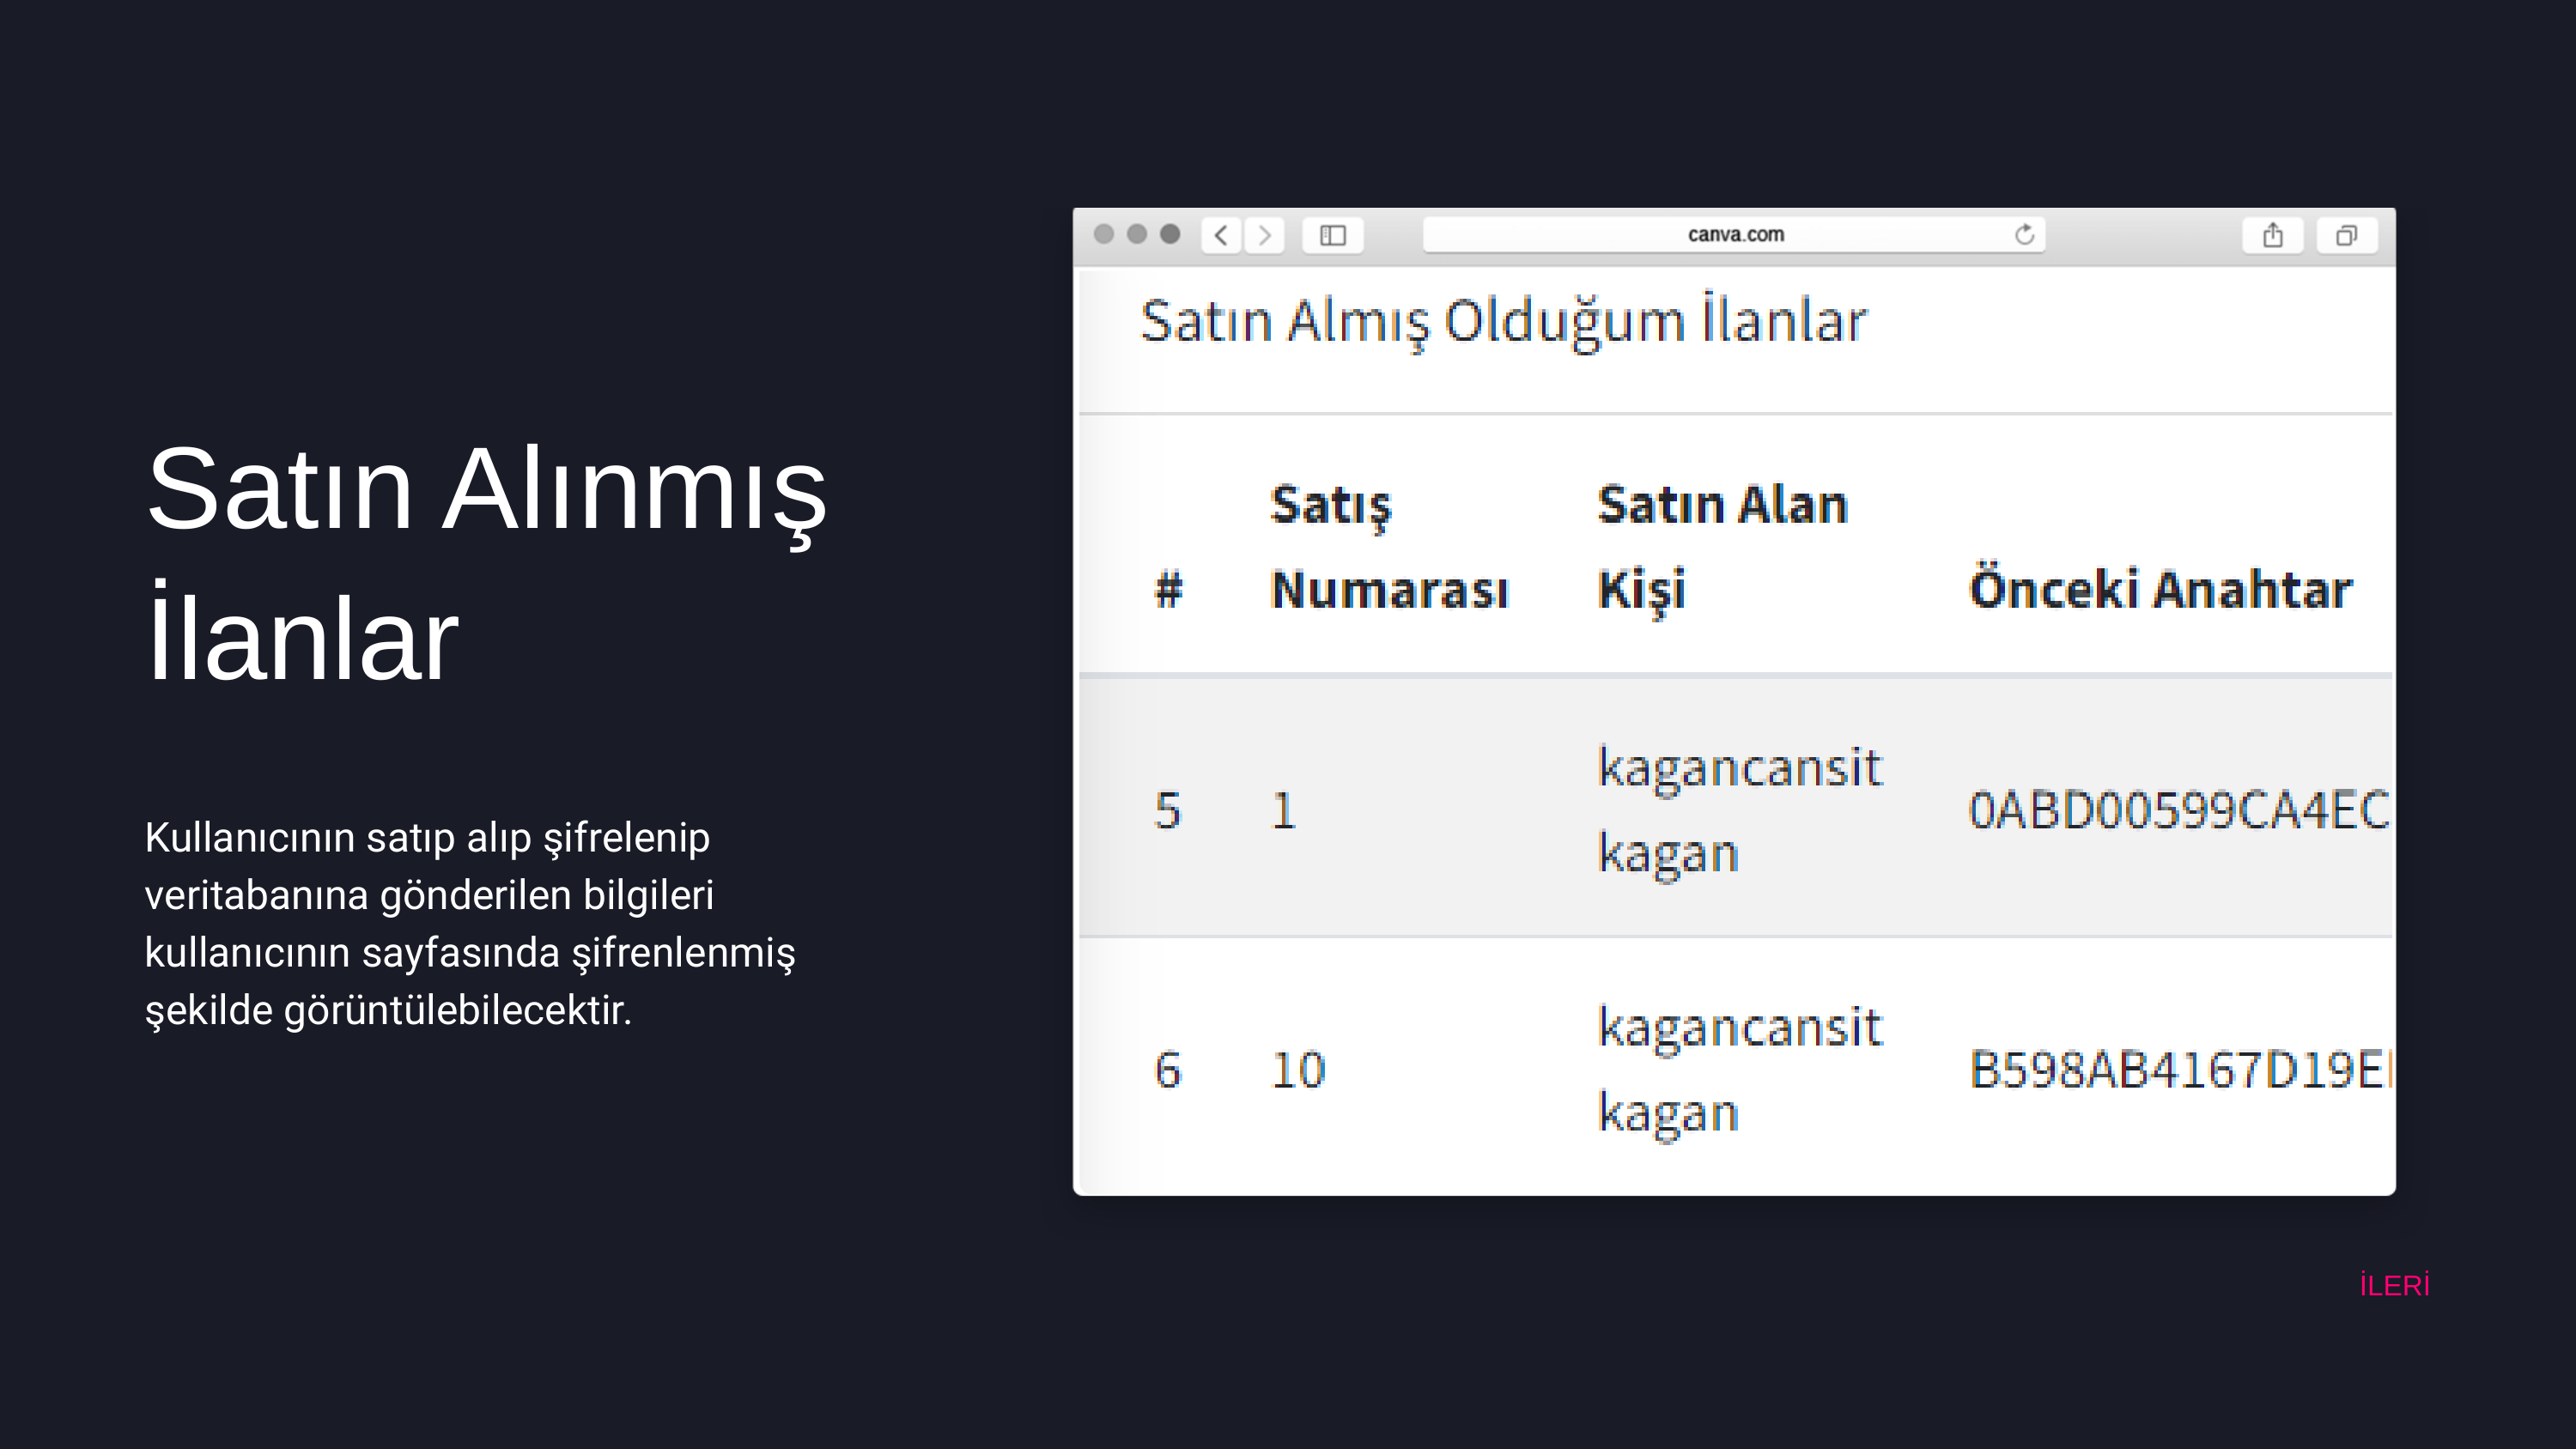

Satın Alınmış İlanlar
Kullanıcının satıp alıp şifrelenip veritabanına gönderilen bilgileri kullanıcının sayfasında şifrenlenmiş şekilde görüntülebilecektir.
İLERİ